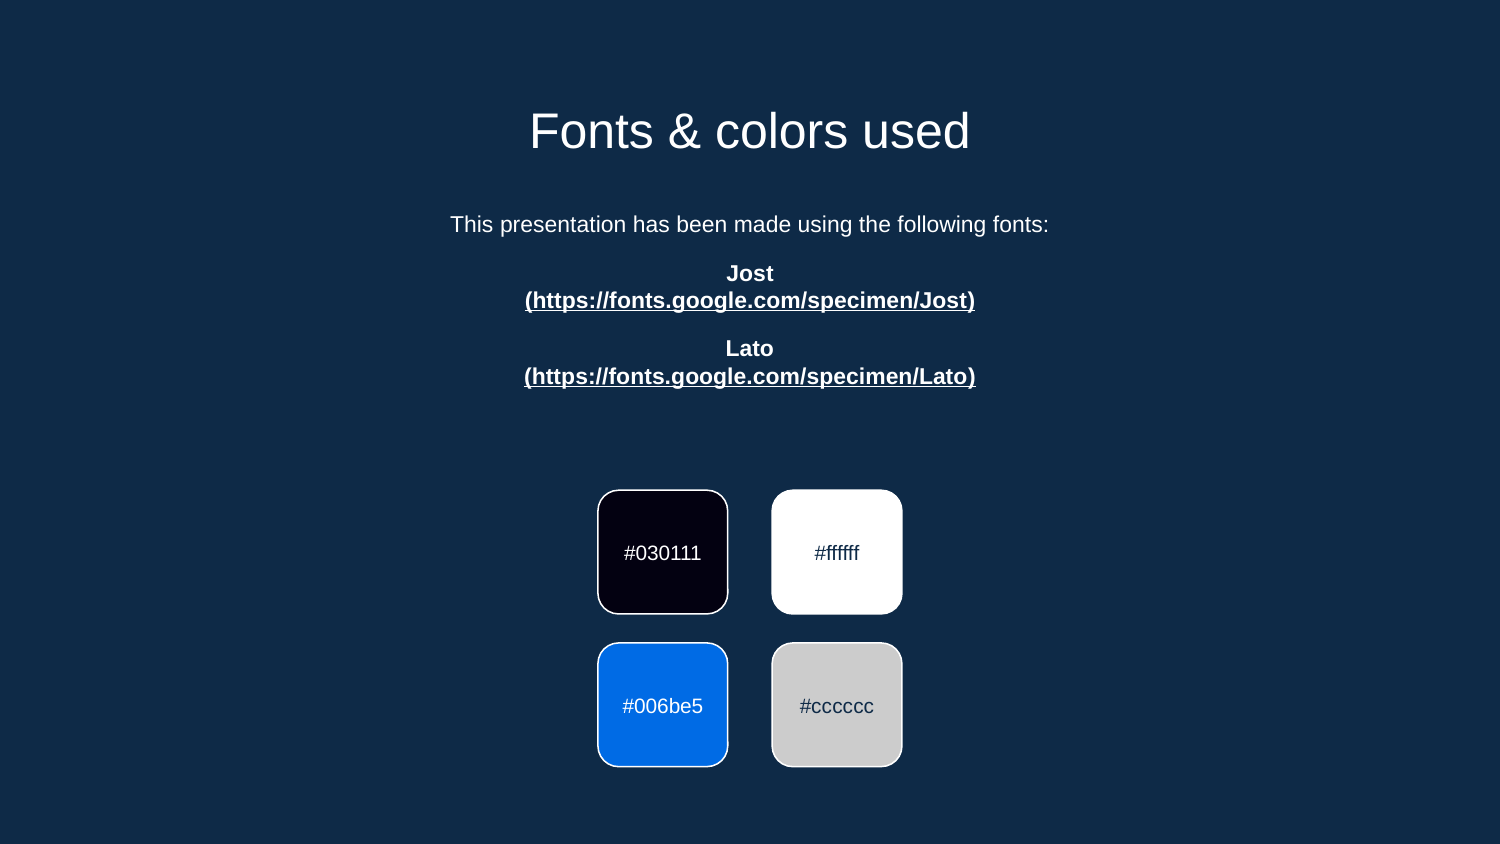

# Fonts & colors used
This presentation has been made using the following fonts:
Jost
(https://fonts.google.com/specimen/Jost)
Lato
(https://fonts.google.com/specimen/Lato)

#030111
#ffffff

#006be5
#cccccc